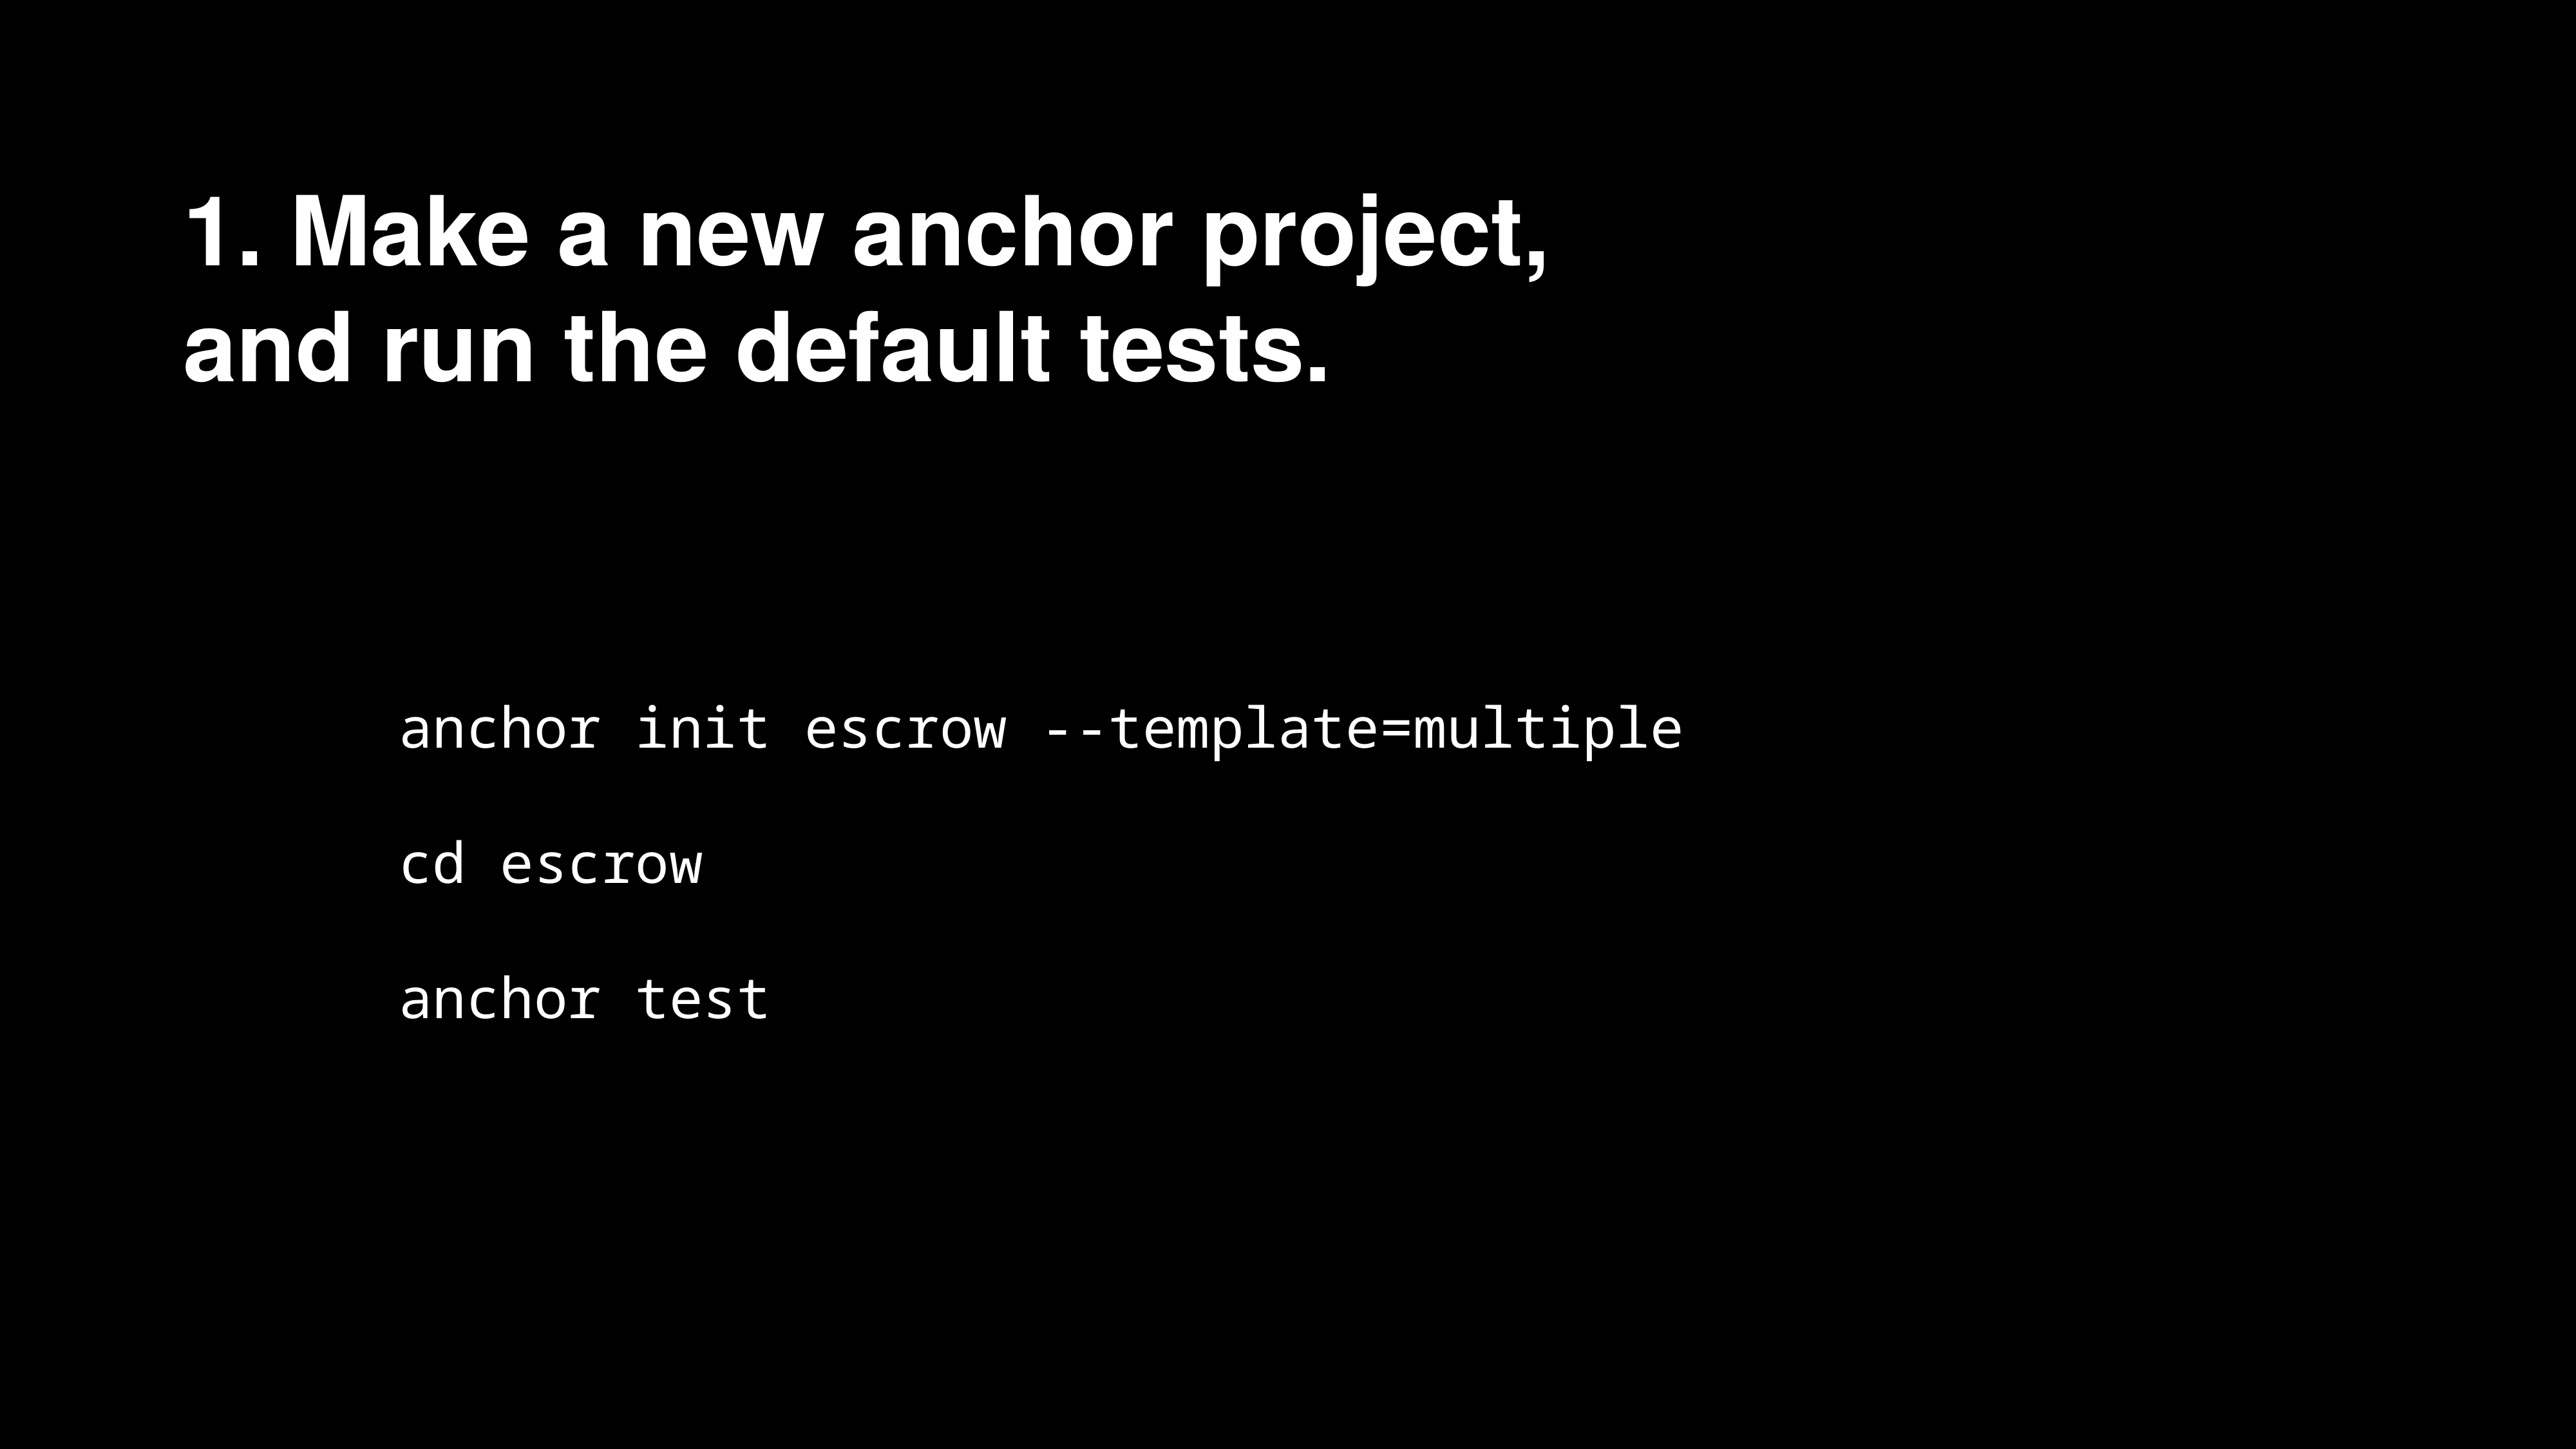

1. Make a new anchor project, and run the default tests.
anchor init escrow --template=multiple

cd escrow

anchor test